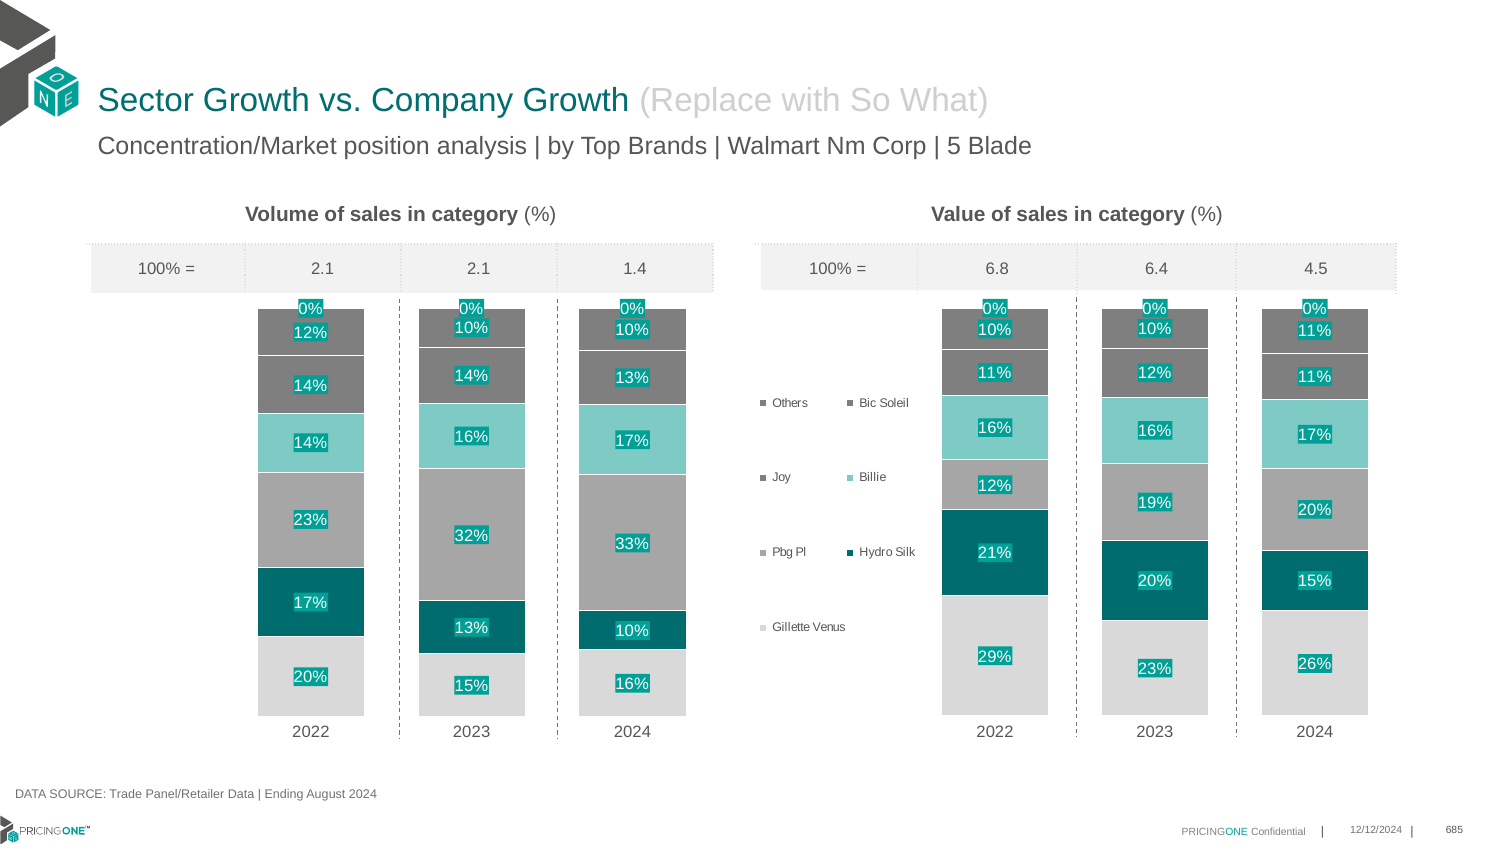

# Sector Growth vs. Company Growth (Replace with So What)
Concentration/Market position analysis | by Top Brands | Walmart Nm Corp | 5 Blade
| Volume of sales in category (%) |  |  |  |
| --- | --- | --- | --- |
| 100% = | 2.1 | 2.1 | 1.4 |
| Value of sales in category (%) |  |  |  |
| --- | --- | --- | --- |
| 100% = | 6.8 | 6.4 | 4.5 |

### Chart

| Category | Gillette Venus | Hydro Silk | Pbg Pl | Billie | Joy | Bic Soleil | Others |
|---|---|---|---|---|---|---|---|
| 2022 | 0.19560842860677086 | 0.17026056449146484 | 0.2328351972447487 | 0.1432096613012251 | 0.1409485202017349 | 0.11713421915390564 | 3.4090001499960065e-06 |
| 2023 | 0.15377470512177746 | 0.13006642406331037 | 0.3230689884303627 | 0.1602798974253179 | 0.13691225258895523 | 0.09586462828671974 | 3.3104083556625974e-05 |
| 2024 | 0.16319194227250156 | 0.09535217287266783 | 0.3332540322524873 | 0.17171427267307807 | 0.13189106797808522 | 0.10454879298683371 | 4.771896434632626e-05 |

### Chart

| Category | Gillette Venus | Hydro Silk | Pbg Pl | Billie | Joy | Bic Soleil | Others |
|---|---|---|---|---|---|---|---|
| 2022 | 0.29467318493604977 | 0.21134736078928296 | 0.1216867868550138 | 0.15843566261899353 | 0.11196167626316089 | 0.101892521825143 | 2.806712356004577e-06 |
| 2023 | 0.23421082549343666 | 0.19592929827248234 | 0.18885248591981804 | 0.16233949469505285 | 0.12026086741374704 | 0.09838980282577656 | 1.7225379686516882e-05 |
| 2024 | 0.25724295419989635 | 0.14918239168036537 | 0.20000008941228856 | 0.1689371427140832 | 0.11389136138703496 | 0.11071364865172975 | 3.2411954601804605e-05 |
DATA SOURCE: Trade Panel/Retailer Data | Ending August 2024

12/12/2024
685